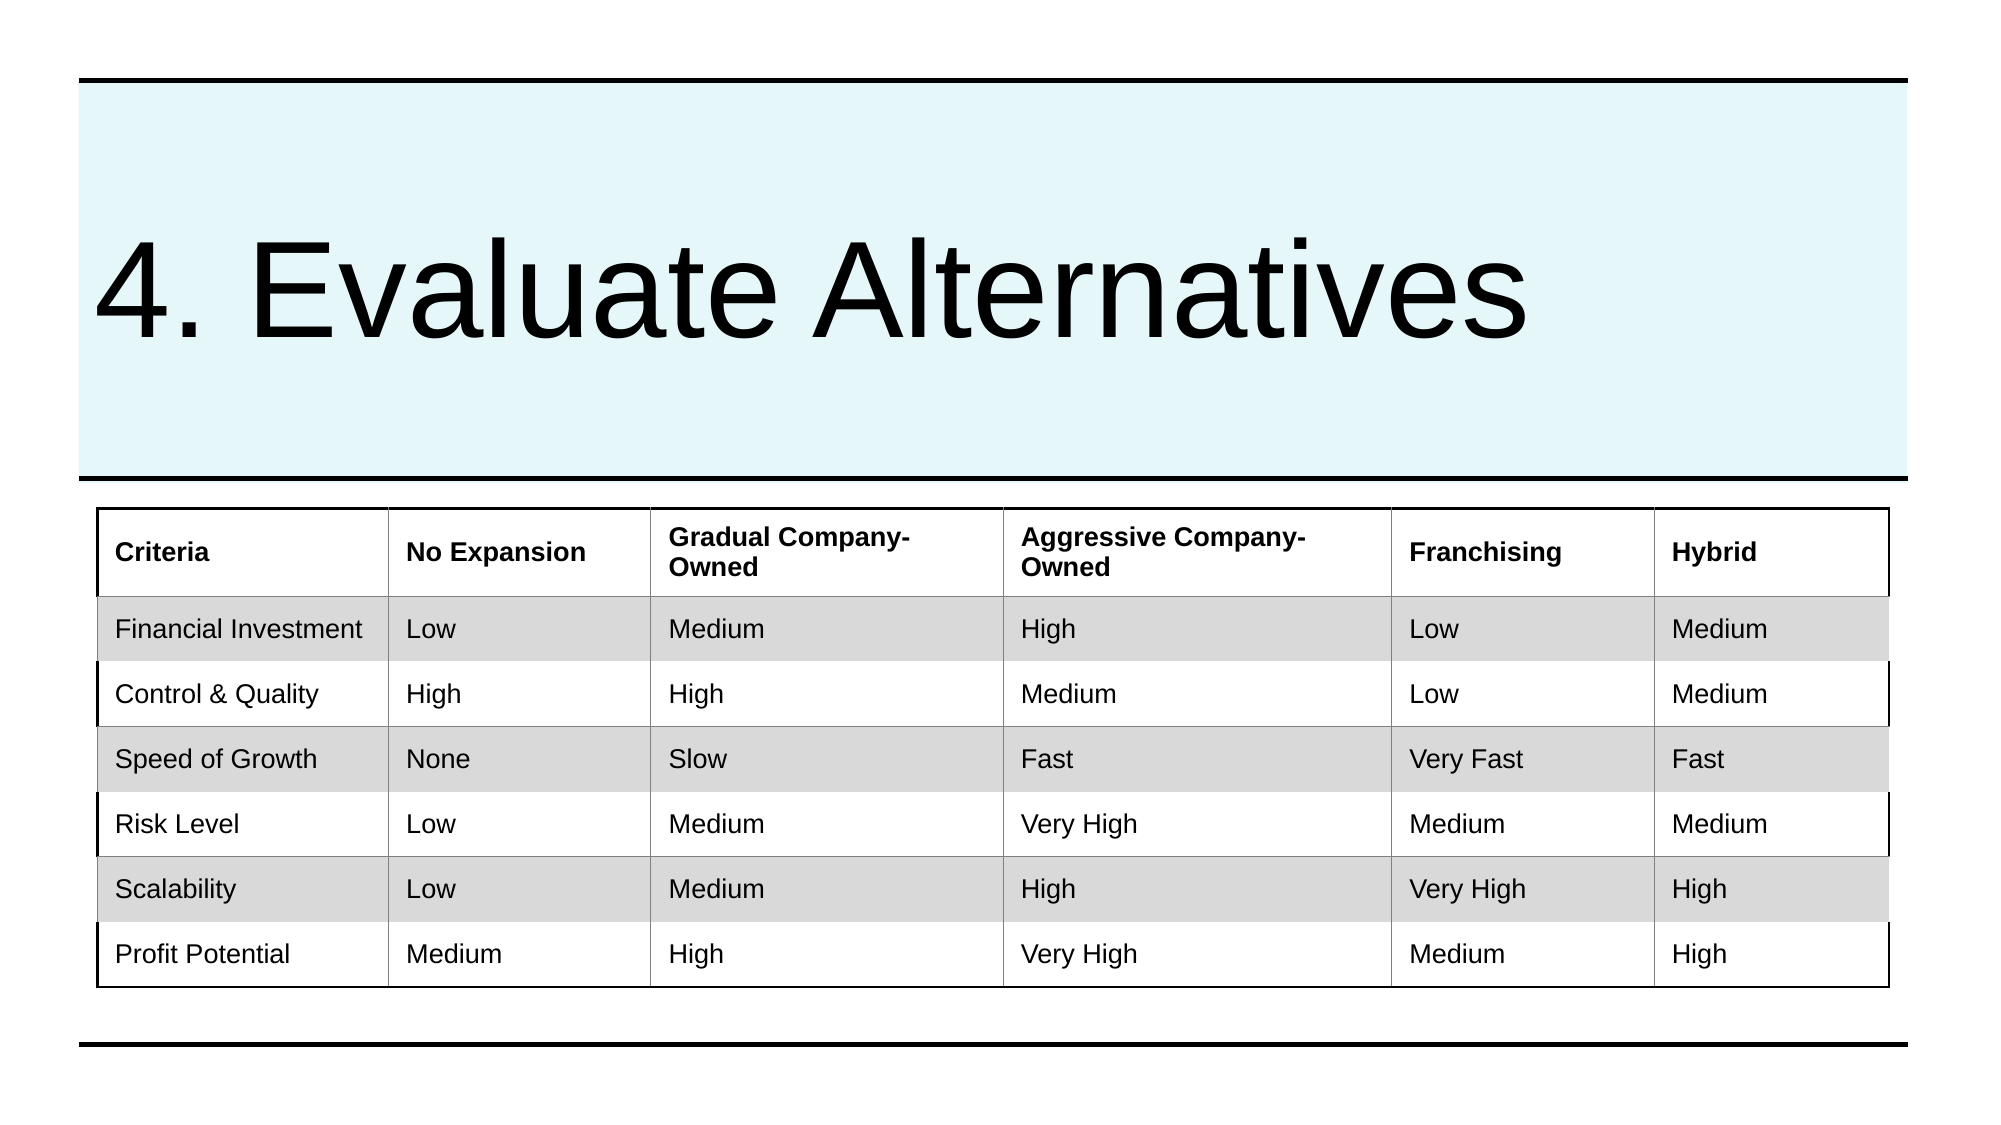

# 4. Evaluate Alternatives
| Criteria | No Expansion | Gradual Company-Owned | Aggressive Company-Owned | Franchising | Hybrid |
| --- | --- | --- | --- | --- | --- |
| Financial Investment | Low | Medium | High | Low | Medium |
| Control & Quality | High | High | Medium | Low | Medium |
| Speed of Growth | None | Slow | Fast | Very Fast | Fast |
| Risk Level | Low | Medium | Very High | Medium | Medium |
| Scalability | Low | Medium | High | Very High | High |
| Profit Potential | Medium | High | Very High | Medium | High |